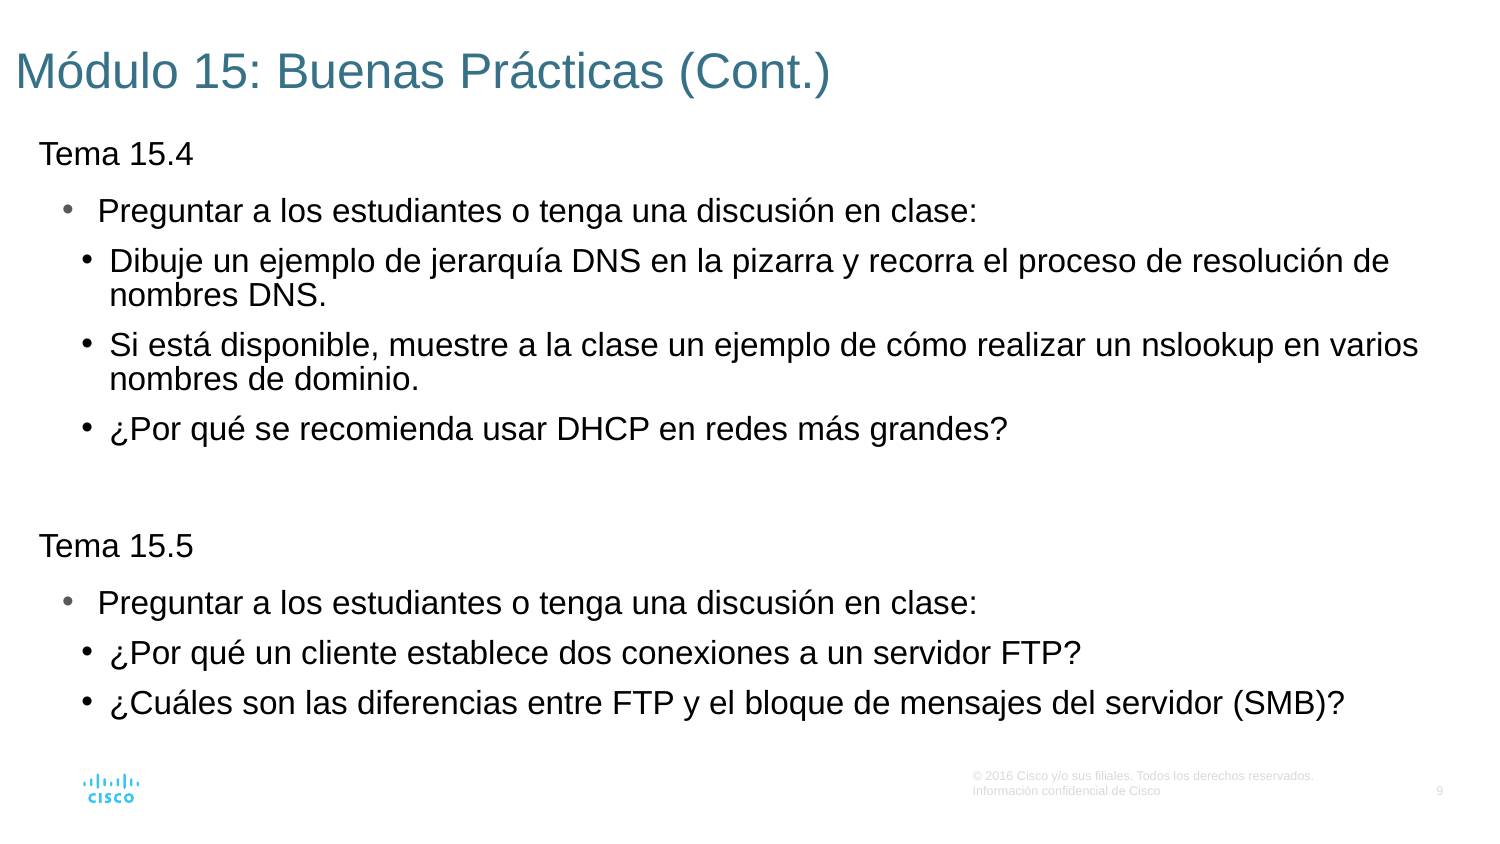

# Módulo 15: Buenas Prácticas (Cont.)
Tema 15.4
Preguntar a los estudiantes o tenga una discusión en clase:
Dibuje un ejemplo de jerarquía DNS en la pizarra y recorra el proceso de resolución de nombres DNS.
Si está disponible, muestre a la clase un ejemplo de cómo realizar un nslookup en varios nombres de dominio.
¿Por qué se recomienda usar DHCP en redes más grandes?

Tema 15.5
Preguntar a los estudiantes o tenga una discusión en clase:
¿Por qué un cliente establece dos conexiones a un servidor FTP?
¿Cuáles son las diferencias entre FTP y el bloque de mensajes del servidor (SMB)?